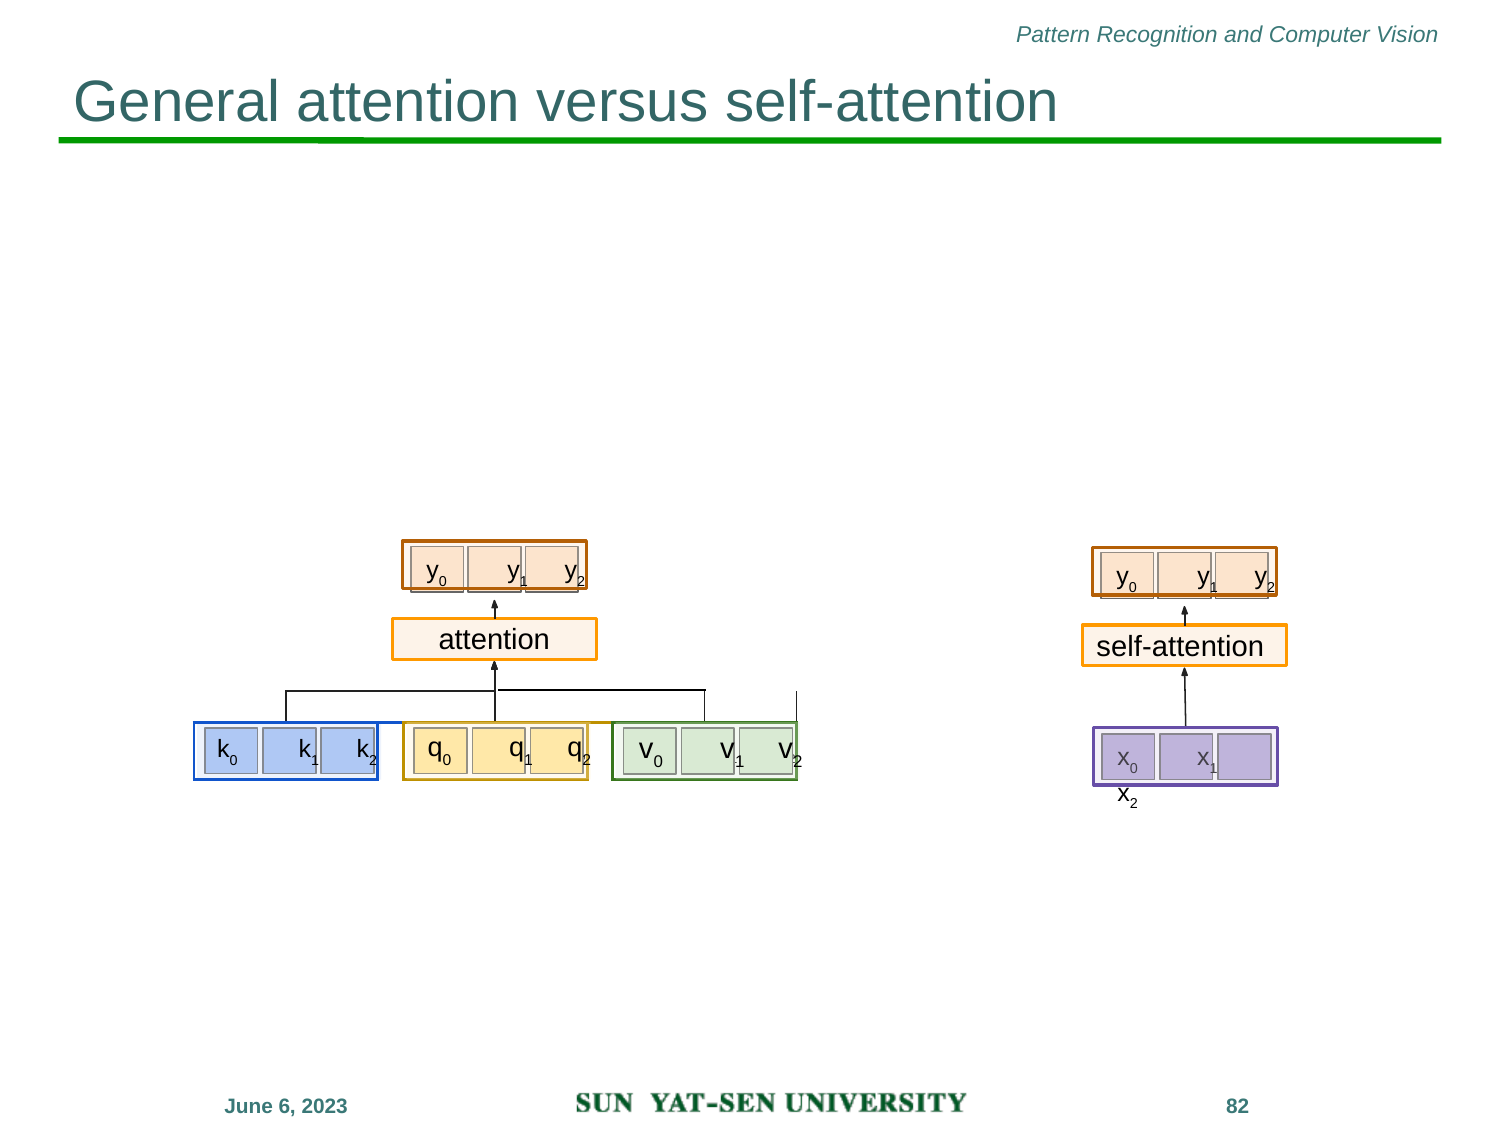

# General attention versus self-attention
y0	y1	y2

y0	y1	y2

attention

self-attention

|  |  |  |  |  |  |  |  |
| --- | --- | --- | --- | --- | --- | --- | --- |
|  |  |  |  |  |  |  |  |
| k0 k1 k2 |  |  | v0 v1 v2 |  |  | q0 q1 q2 |  |

v0	v1	v2

q0	q1	q2

x0	x1	x2